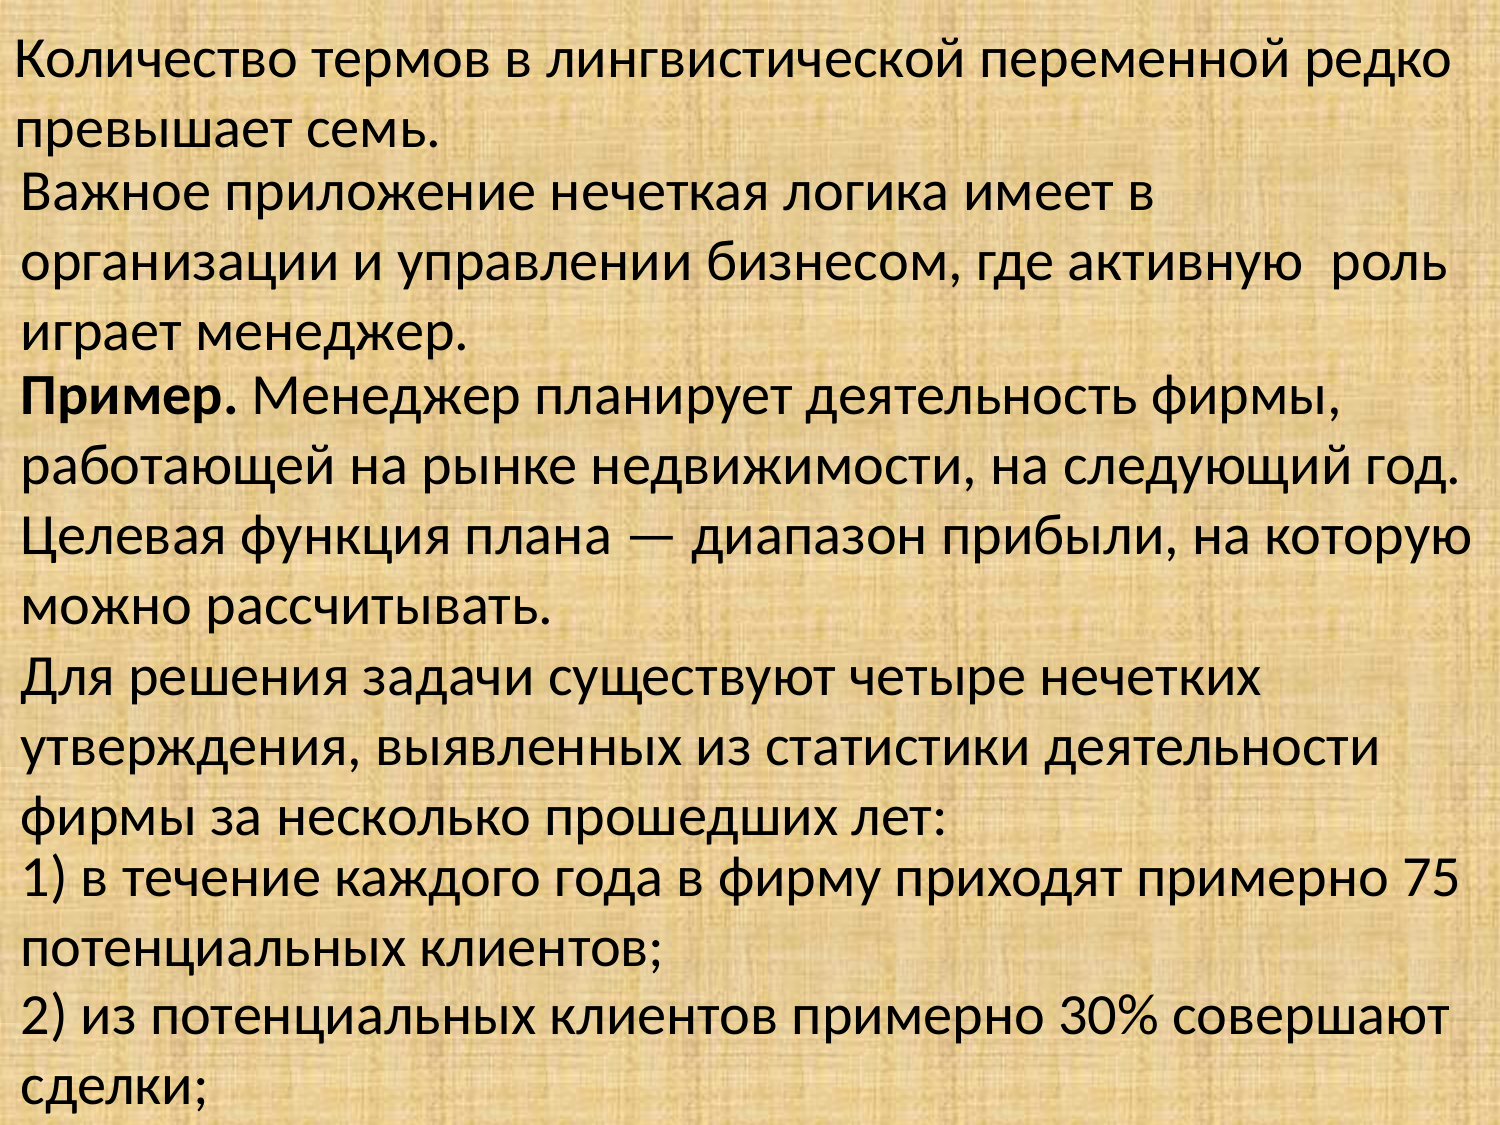

Количество термов в лингвистической переменной редко превышает семь.
Важное приложение нечеткая логика имеет в организации и управлении бизнесом, где активную  роль играет менеджер.
Пример. Менеджер планирует деятельность фирмы, работающей на рынке недвижимости, на следующий год. Целевая функция плана — диапазон прибыли, на которую можно рассчитывать.
Для решения задачи существуют четыре нечетких утверждения, выявленных из статистики деятельности фирмы за несколько прошедших лет:
1) в течение каждого года в фирму приходят примерно 75 потенциальных клиентов;
2) из потенциальных клиентов примерно 30% совершают сделки;